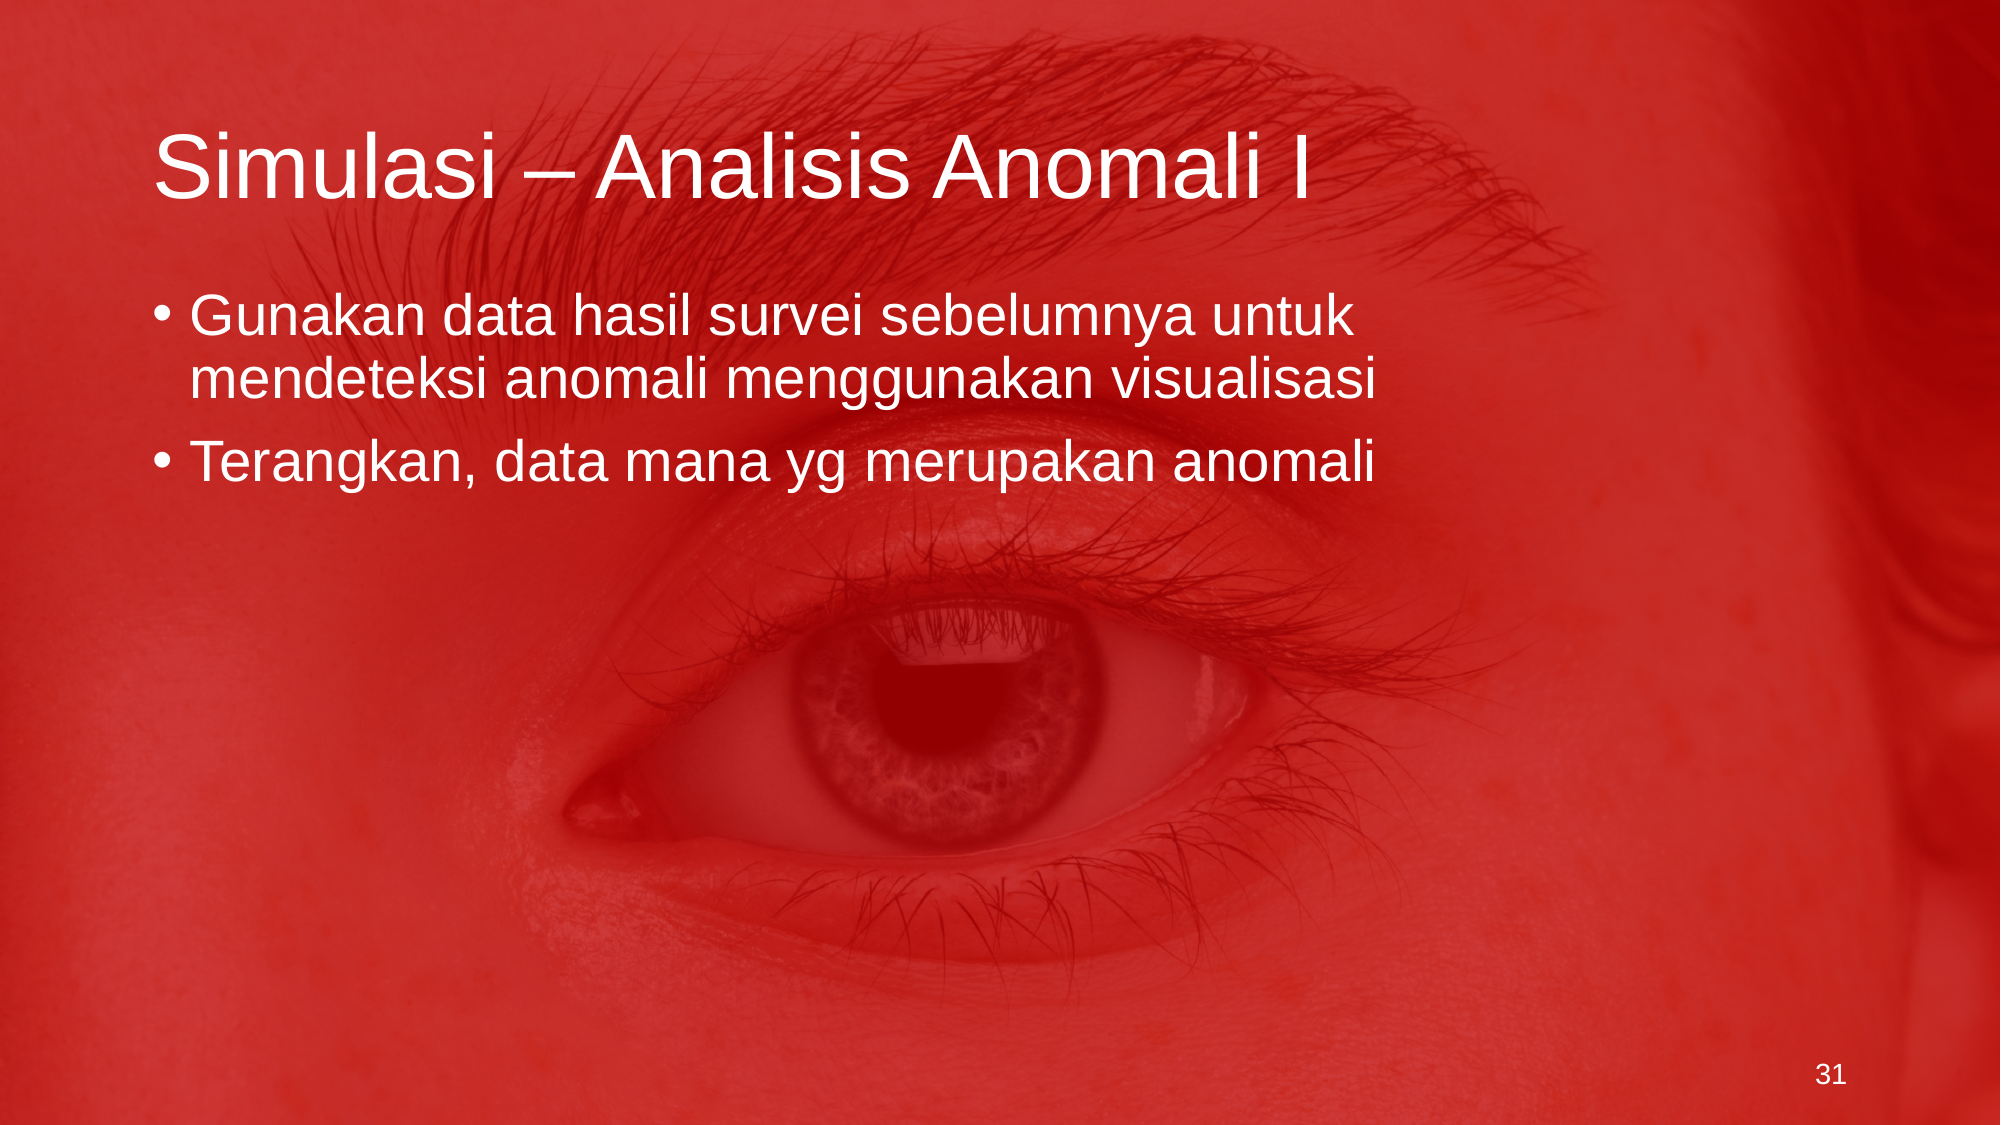

# Simulasi – Analisis Anomali I
Gunakan data hasil survei sebelumnya untuk mendeteksi anomali menggunakan visualisasi
Terangkan, data mana yg merupakan anomali
31